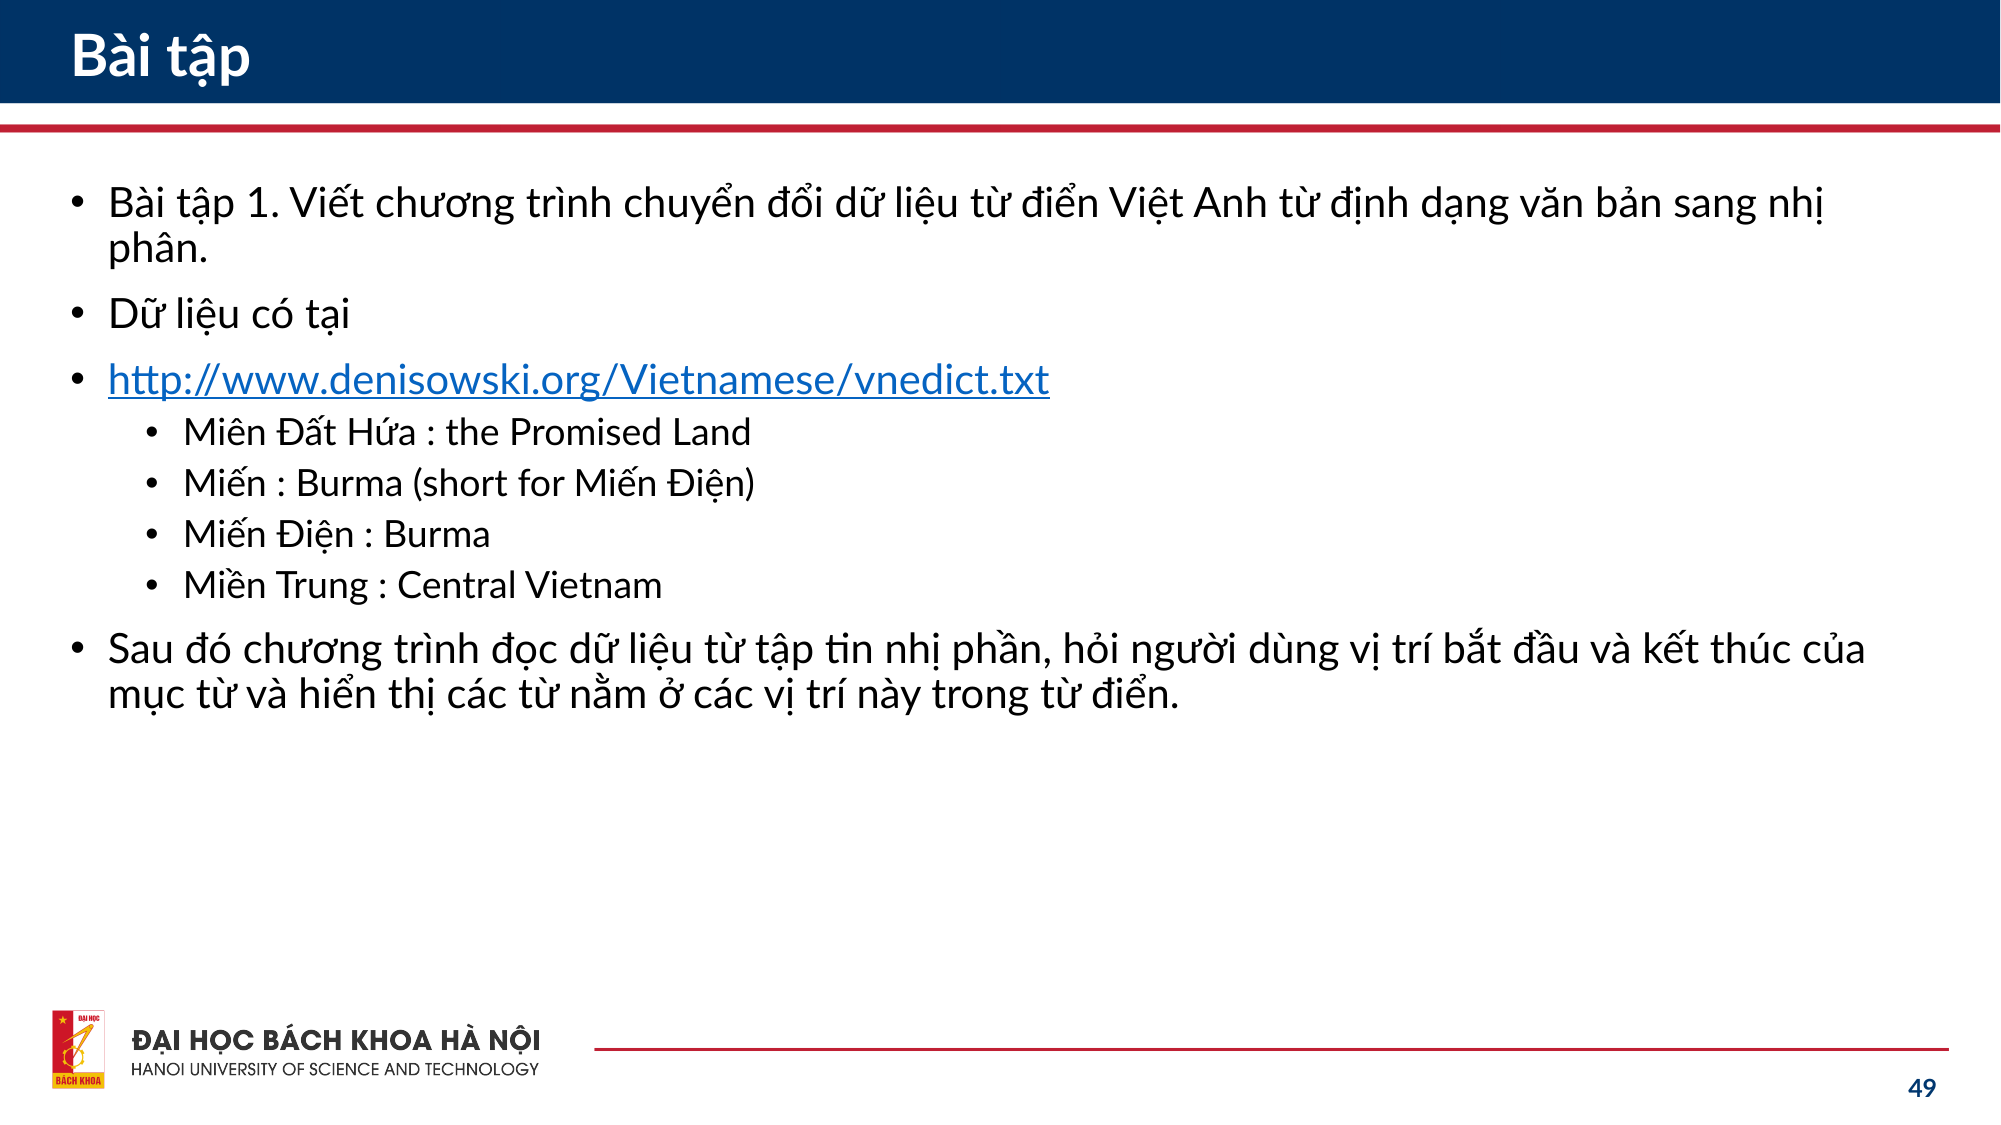

# Bài tập
Bài tập 1. Viết chương trình chuyển đổi dữ liệu từ điển Việt Anh từ định dạng văn bản sang nhị phân.
Dữ liệu có tại
http://www.denisowski.org/Vietnamese/vnedict.txt
Miên Đất Hứa : the Promised Land
Miến : Burma (short for Miến Điện)
Miến Điện : Burma
Miền Trung : Central Vietnam
Sau đó chương trình đọc dữ liệu từ tập tin nhị phần, hỏi người dùng vị trí bắt đầu và kết thúc của mục từ và hiển thị các từ nằm ở các vị trí này trong từ điển.

49